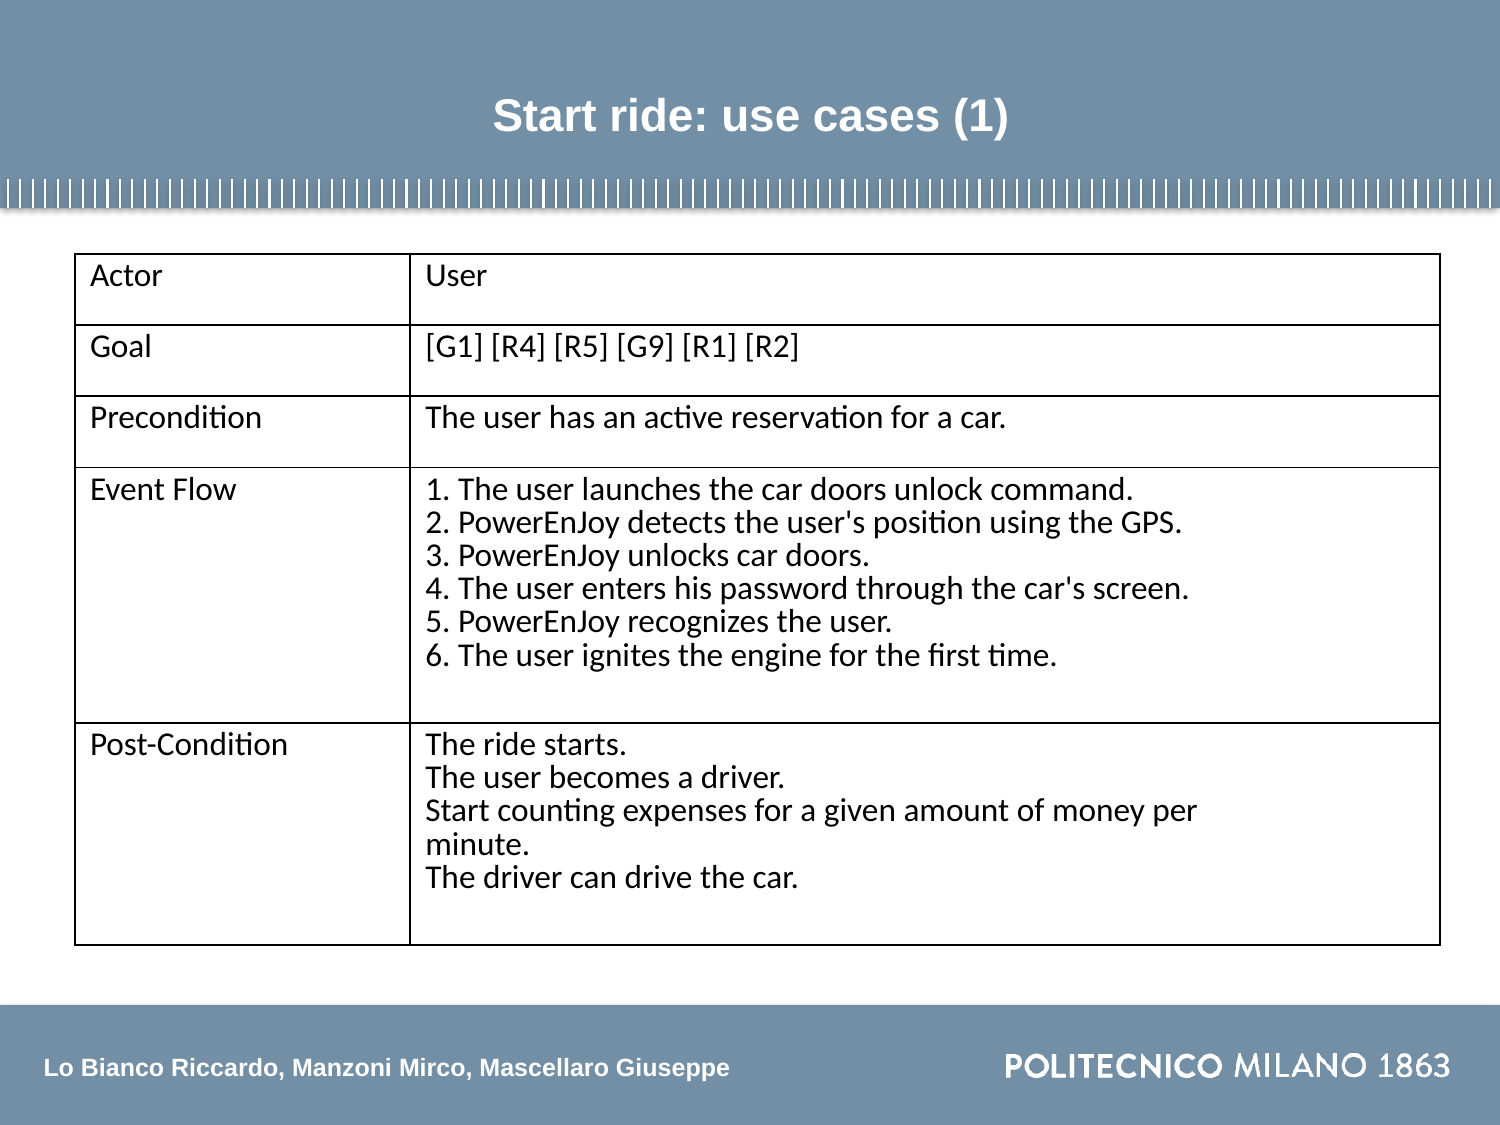

# Start ride: use cases (1)
| Actor | User |
| --- | --- |
| Goal | [G1] [R4] [R5] [G9] [R1] [R2] |
| Precondition | The user has an active reservation for a car. |
| Event Flow | 1. The user launches the car doors unlock command. 2. PowerEnJoy detects the user's position using the GPS. 3. PowerEnJoy unlocks car doors. 4. The user enters his password through the car's screen. 5. PowerEnJoy recognizes the user. 6. The user ignites the engine for the first time. |
| Post-Condition | The ride starts. The user becomes a driver. Start counting expenses for a given amount of money per minute. The driver can drive the car. |